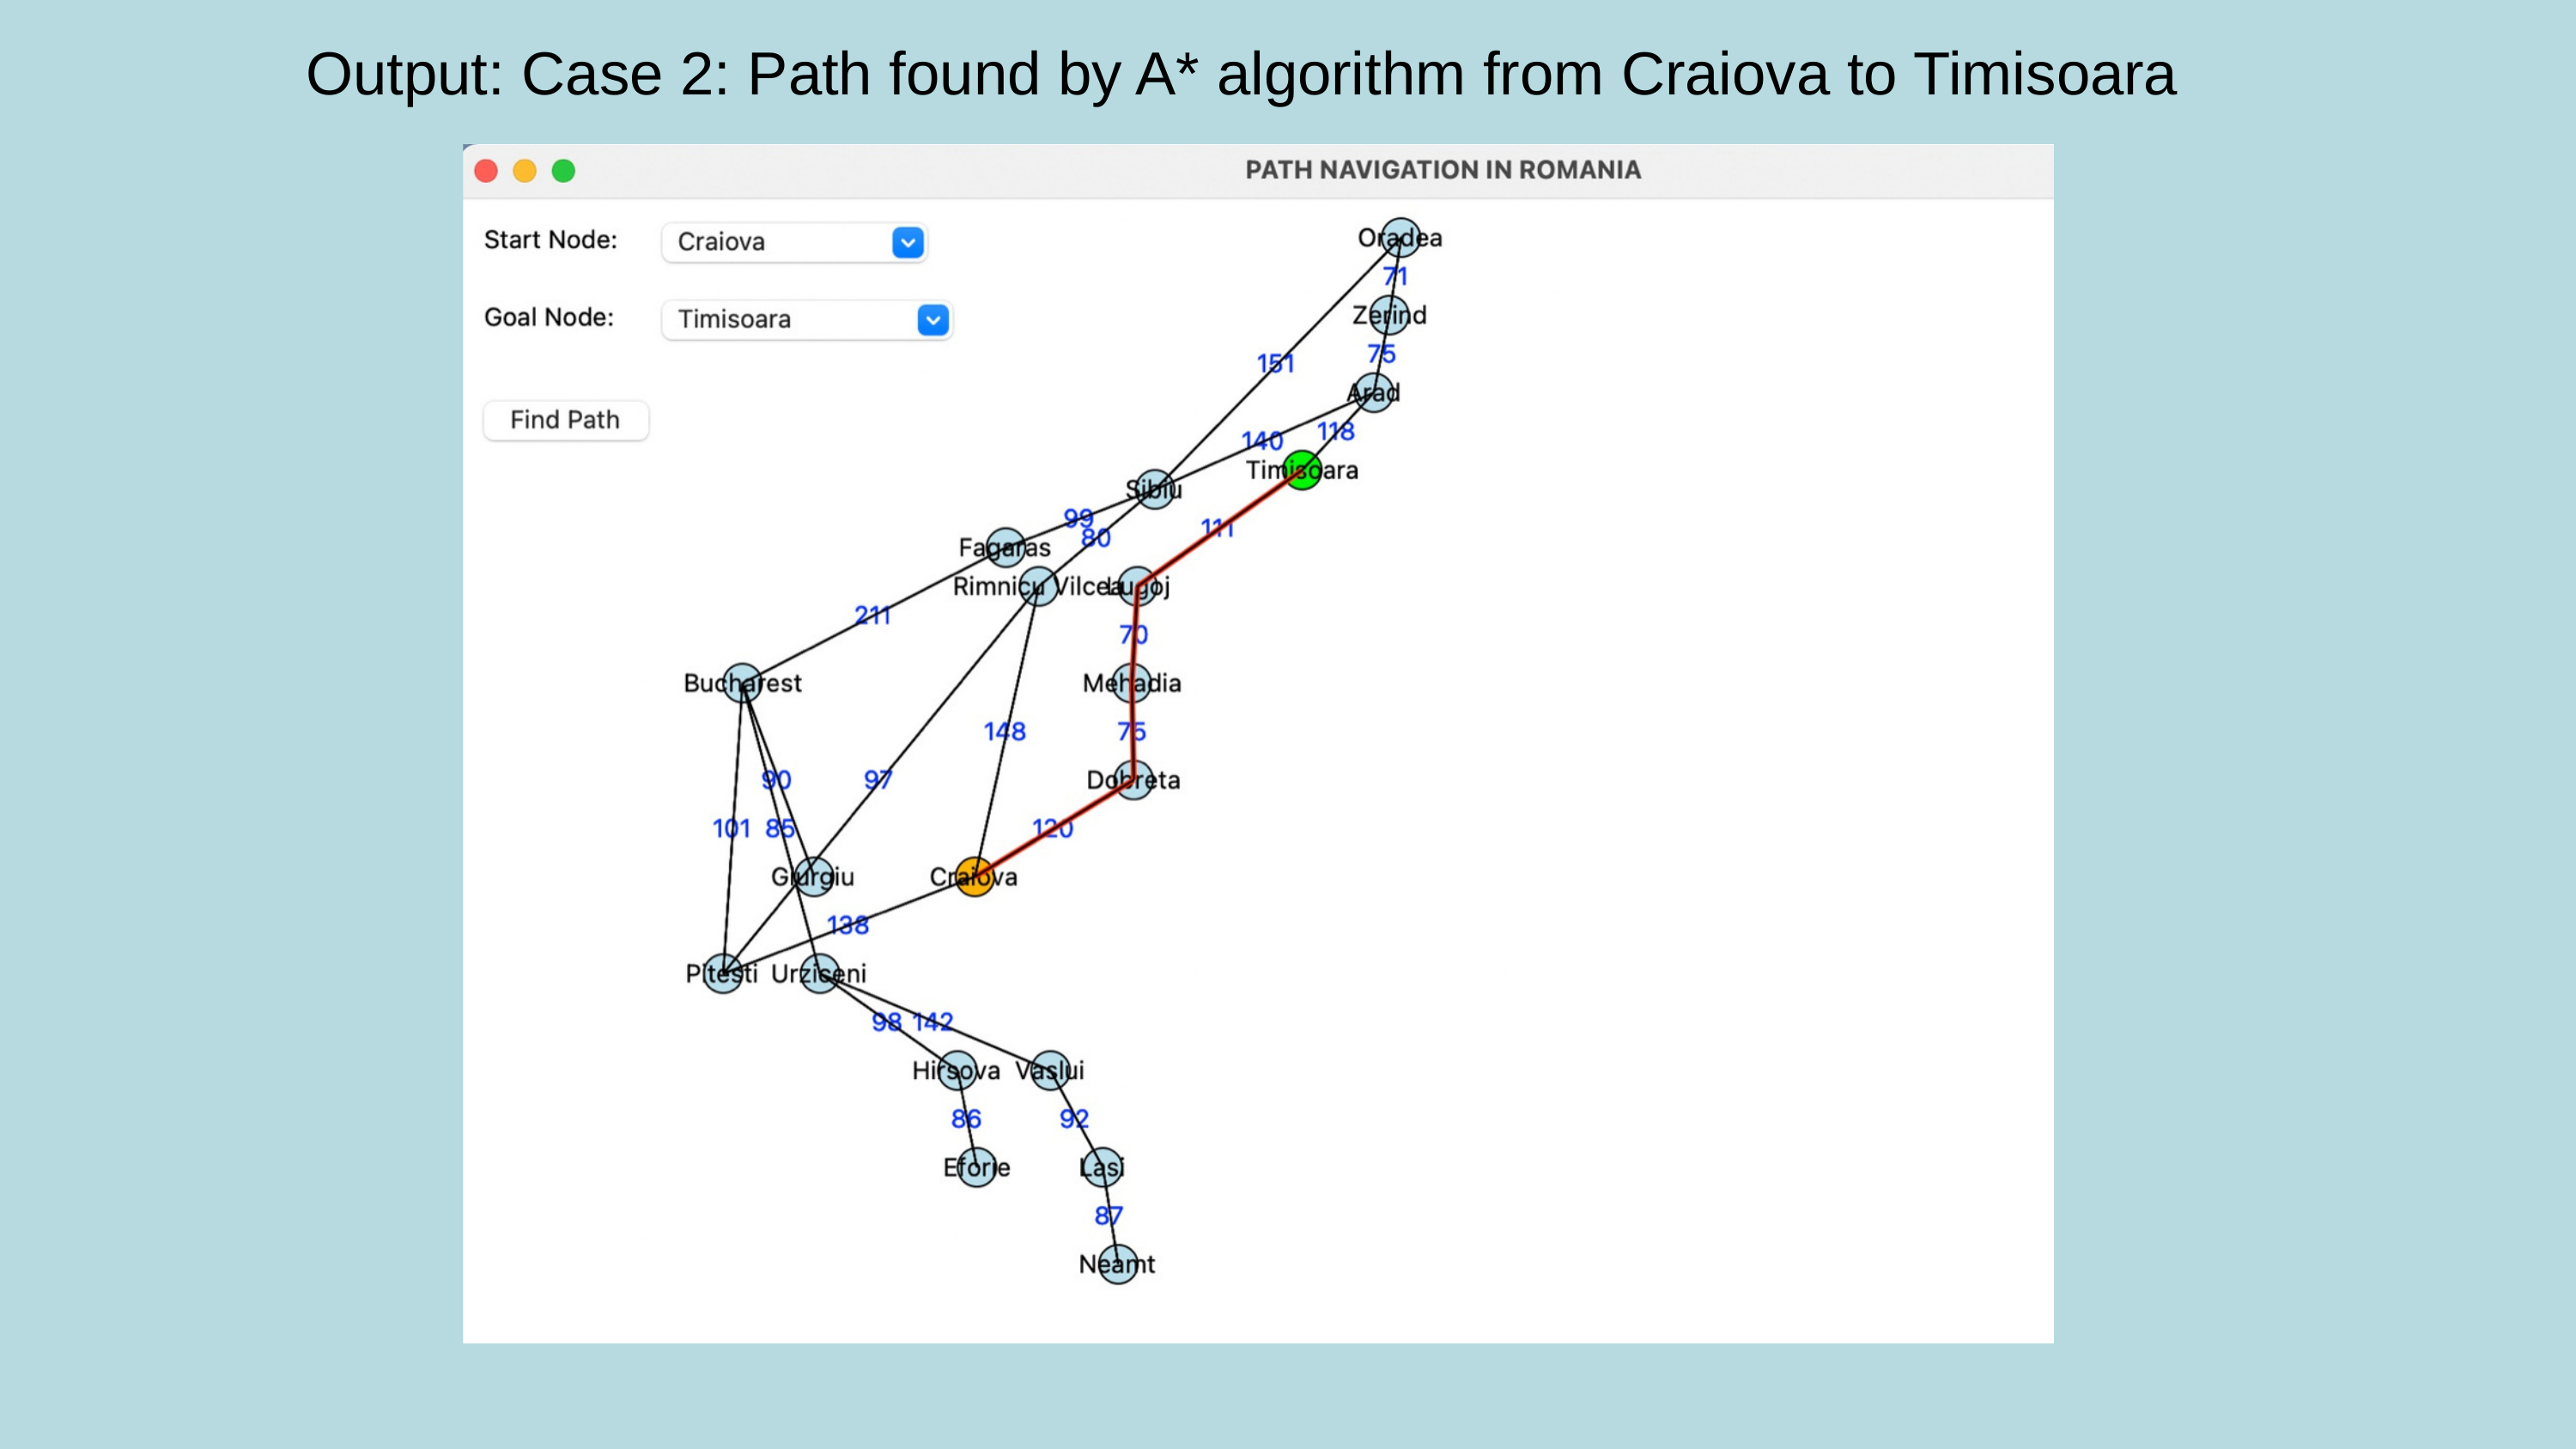

Output: Case 2: Path found by A* algorithm from Craiova to Timisoara